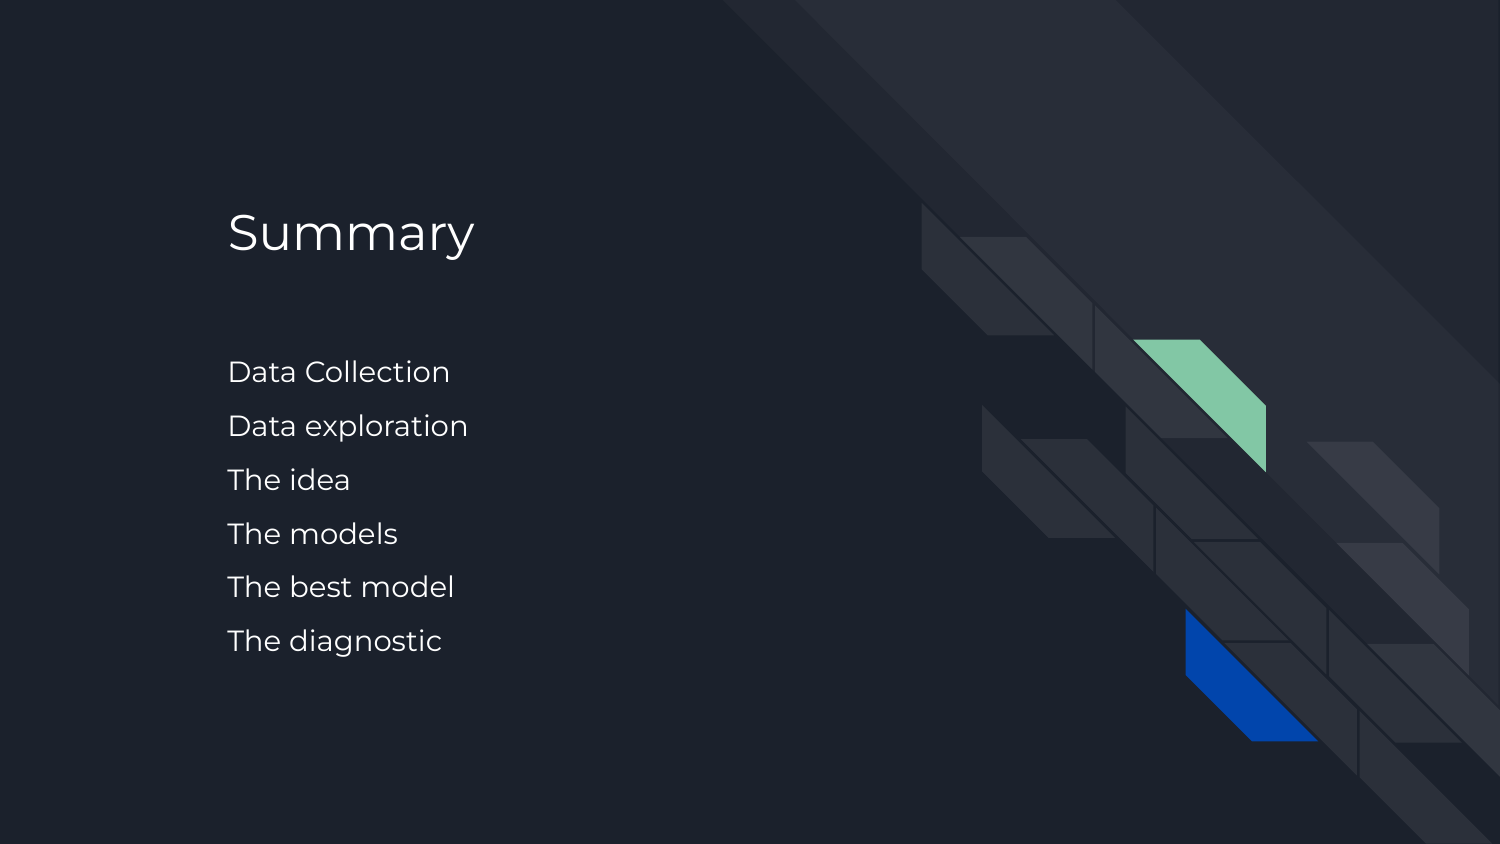

Summary
Data Collection
Data exploration
The idea
The models
The best model
The diagnostic